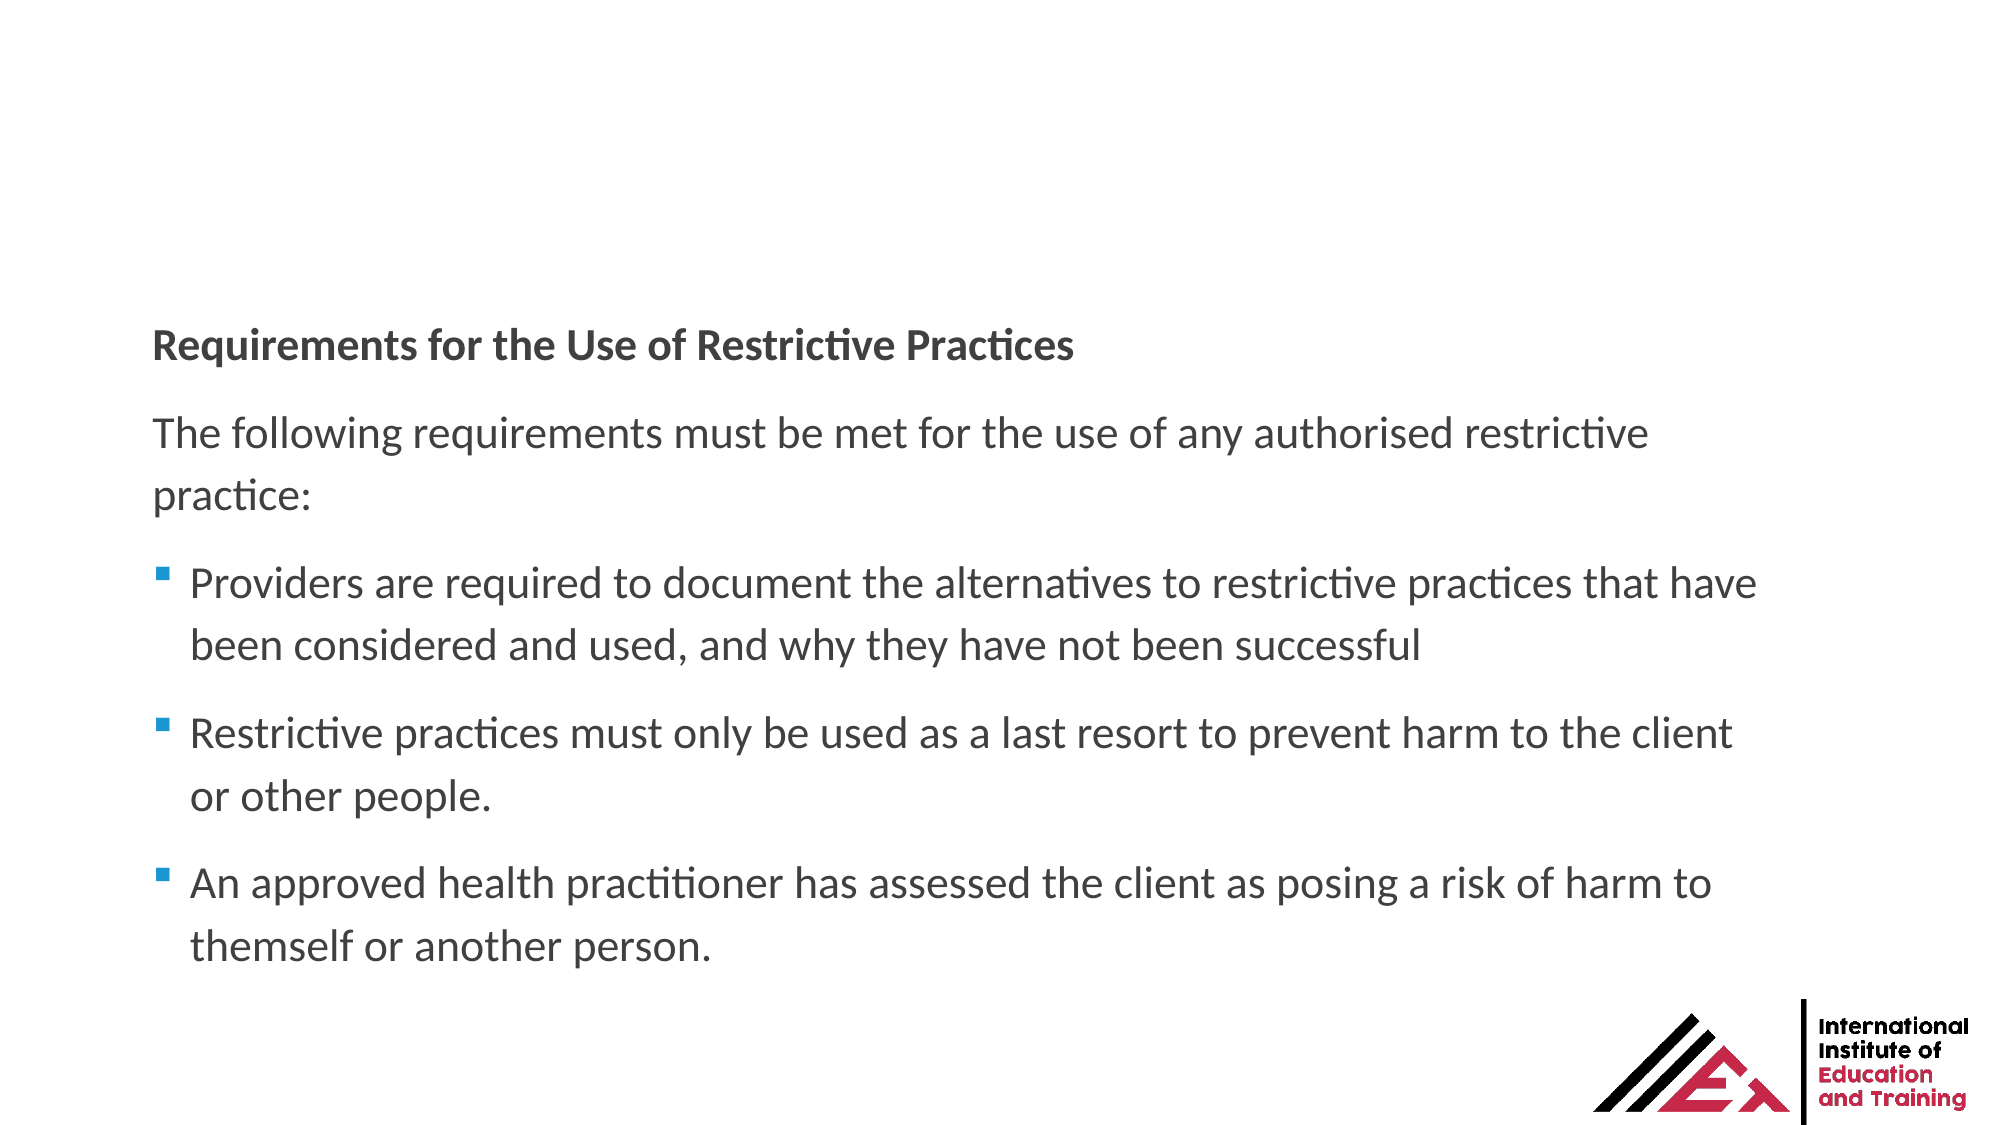

Requirements for the Use of Restrictive Practices
The following requirements must be met for the use of any authorised restrictive practice:
Providers are required to document the alternatives to restrictive practices that have been considered and used, and why they have not been successful
Restrictive practices must only be used as a last resort to prevent harm to the client or other people.
An approved health practitioner has assessed the client as posing a risk of harm to themself or another person.